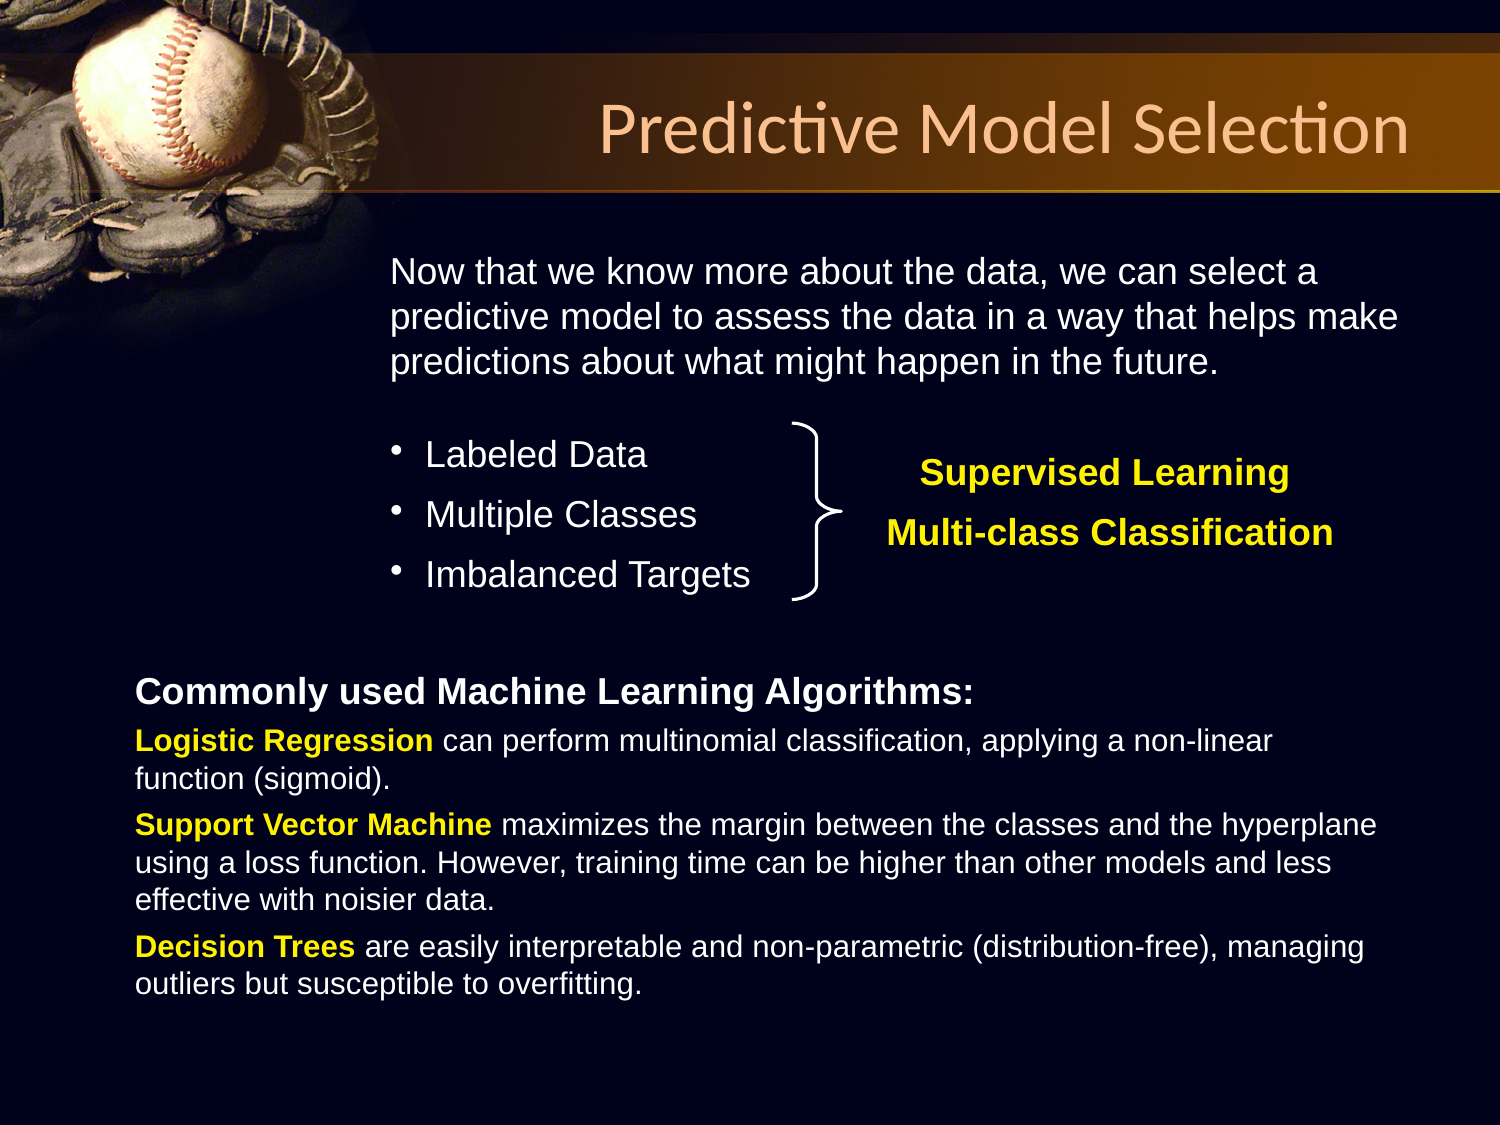

Predictive Model Selection
Now that we know more about the data, we can select a predictive model to assess the data in a way that helps make predictions about what might happen in the future.
Labeled Data
Multiple Classes
Imbalanced Targets

Supervised Learning
Multi-class Classification
Commonly used Machine Learning Algorithms:
Logistic Regression can perform multinomial classification, applying a non-linear function (sigmoid).
Support Vector Machine maximizes the margin between the classes and the hyperplane using a loss function. However, training time can be higher than other models and less effective with noisier data.
Decision Trees are easily interpretable and non-parametric (distribution-free), managing outliers but susceptible to overfitting.